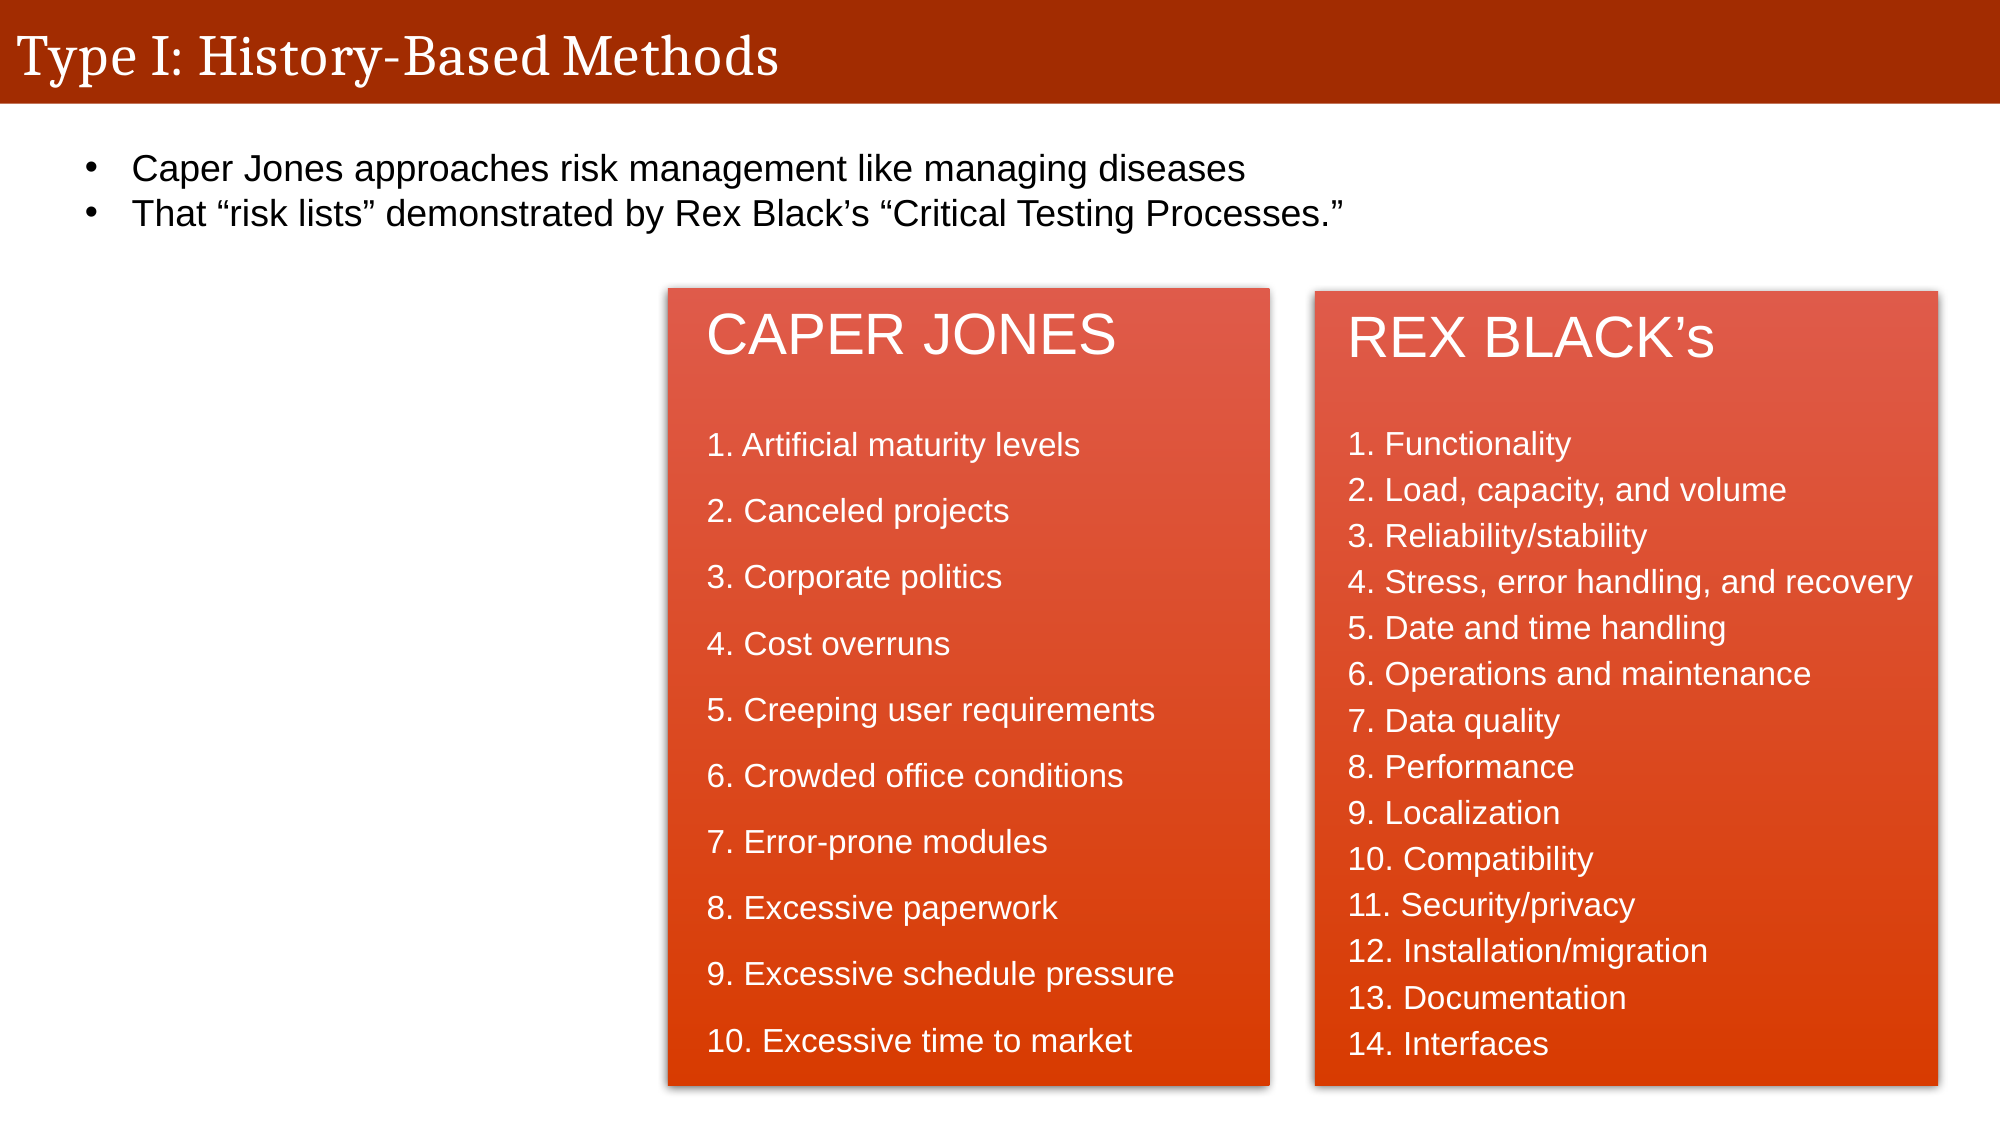

# Type I: History-Based Methods
Caper Jones approaches risk management like managing diseases
That “risk lists” demonstrated by Rex Black’s “Critical Testing Processes.”

CAPER JONES

1. Artificial maturity levels
2. Canceled projects
3. Corporate politics
4. Cost overruns
5. Creeping user requirements
6. Crowded office conditions
7. Error-prone modules
8. Excessive paperwork
9. Excessive schedule pressure
10. Excessive time to market
REX BLACK’s

1. Functionality
2. Load, capacity, and volume
3. Reliability/stability
4. Stress, error handling, and recovery
5. Date and time handling
6. Operations and maintenance
7. Data quality
8. Performance
9. Localization
10. Compatibility
11. Security/privacy
12. Installation/migration
13. Documentation
14. Interfaces